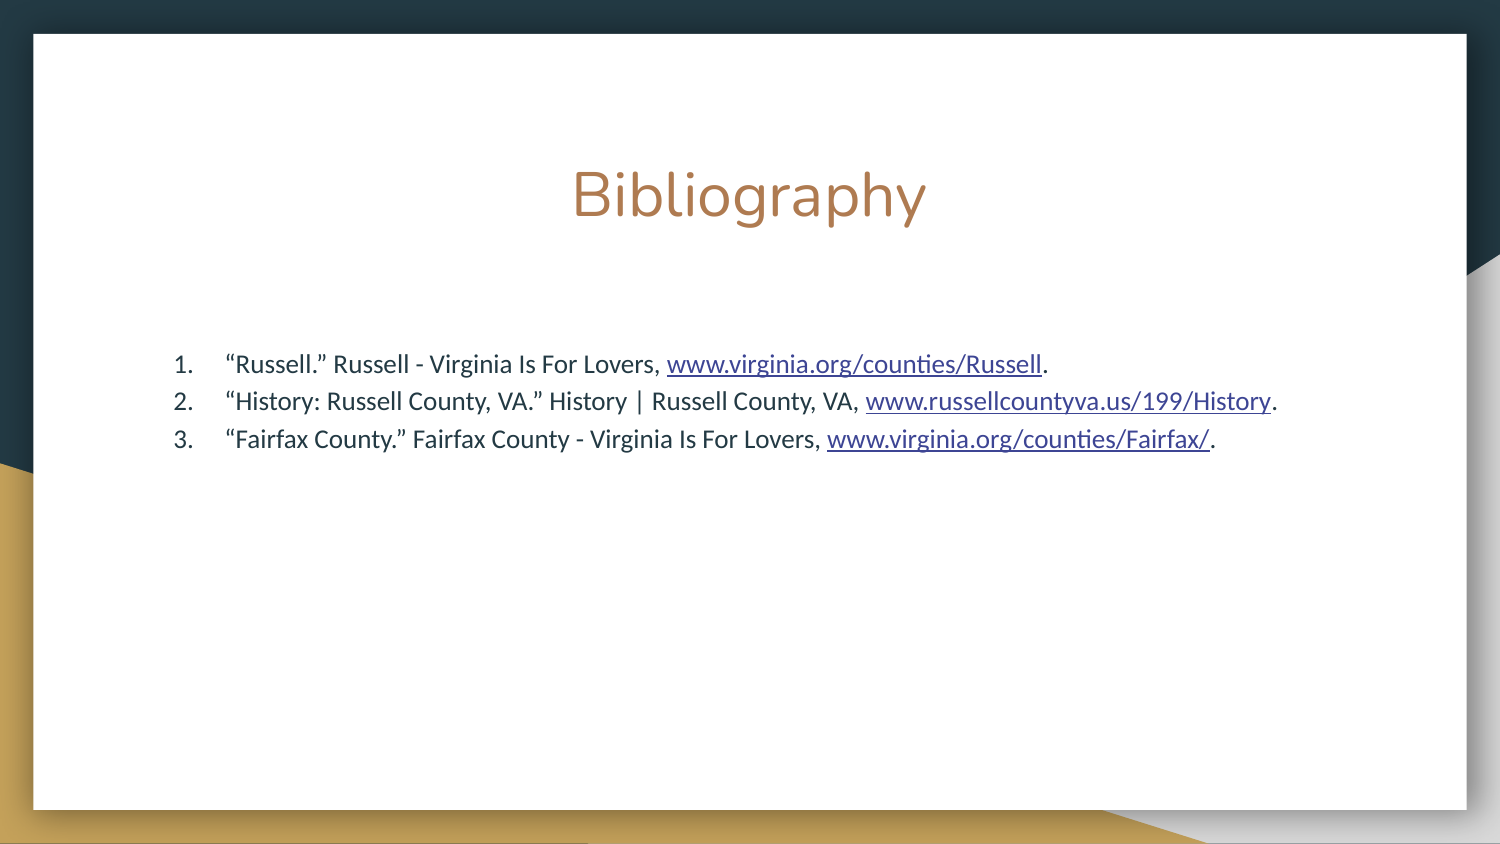

# Bibliography
“Russell.” Russell - Virginia Is For Lovers, www.virginia.org/counties/Russell.
“History: Russell County, VA.” History | Russell County, VA, www.russellcountyva.us/199/History.
“Fairfax County.” Fairfax County - Virginia Is For Lovers, www.virginia.org/counties/Fairfax/.